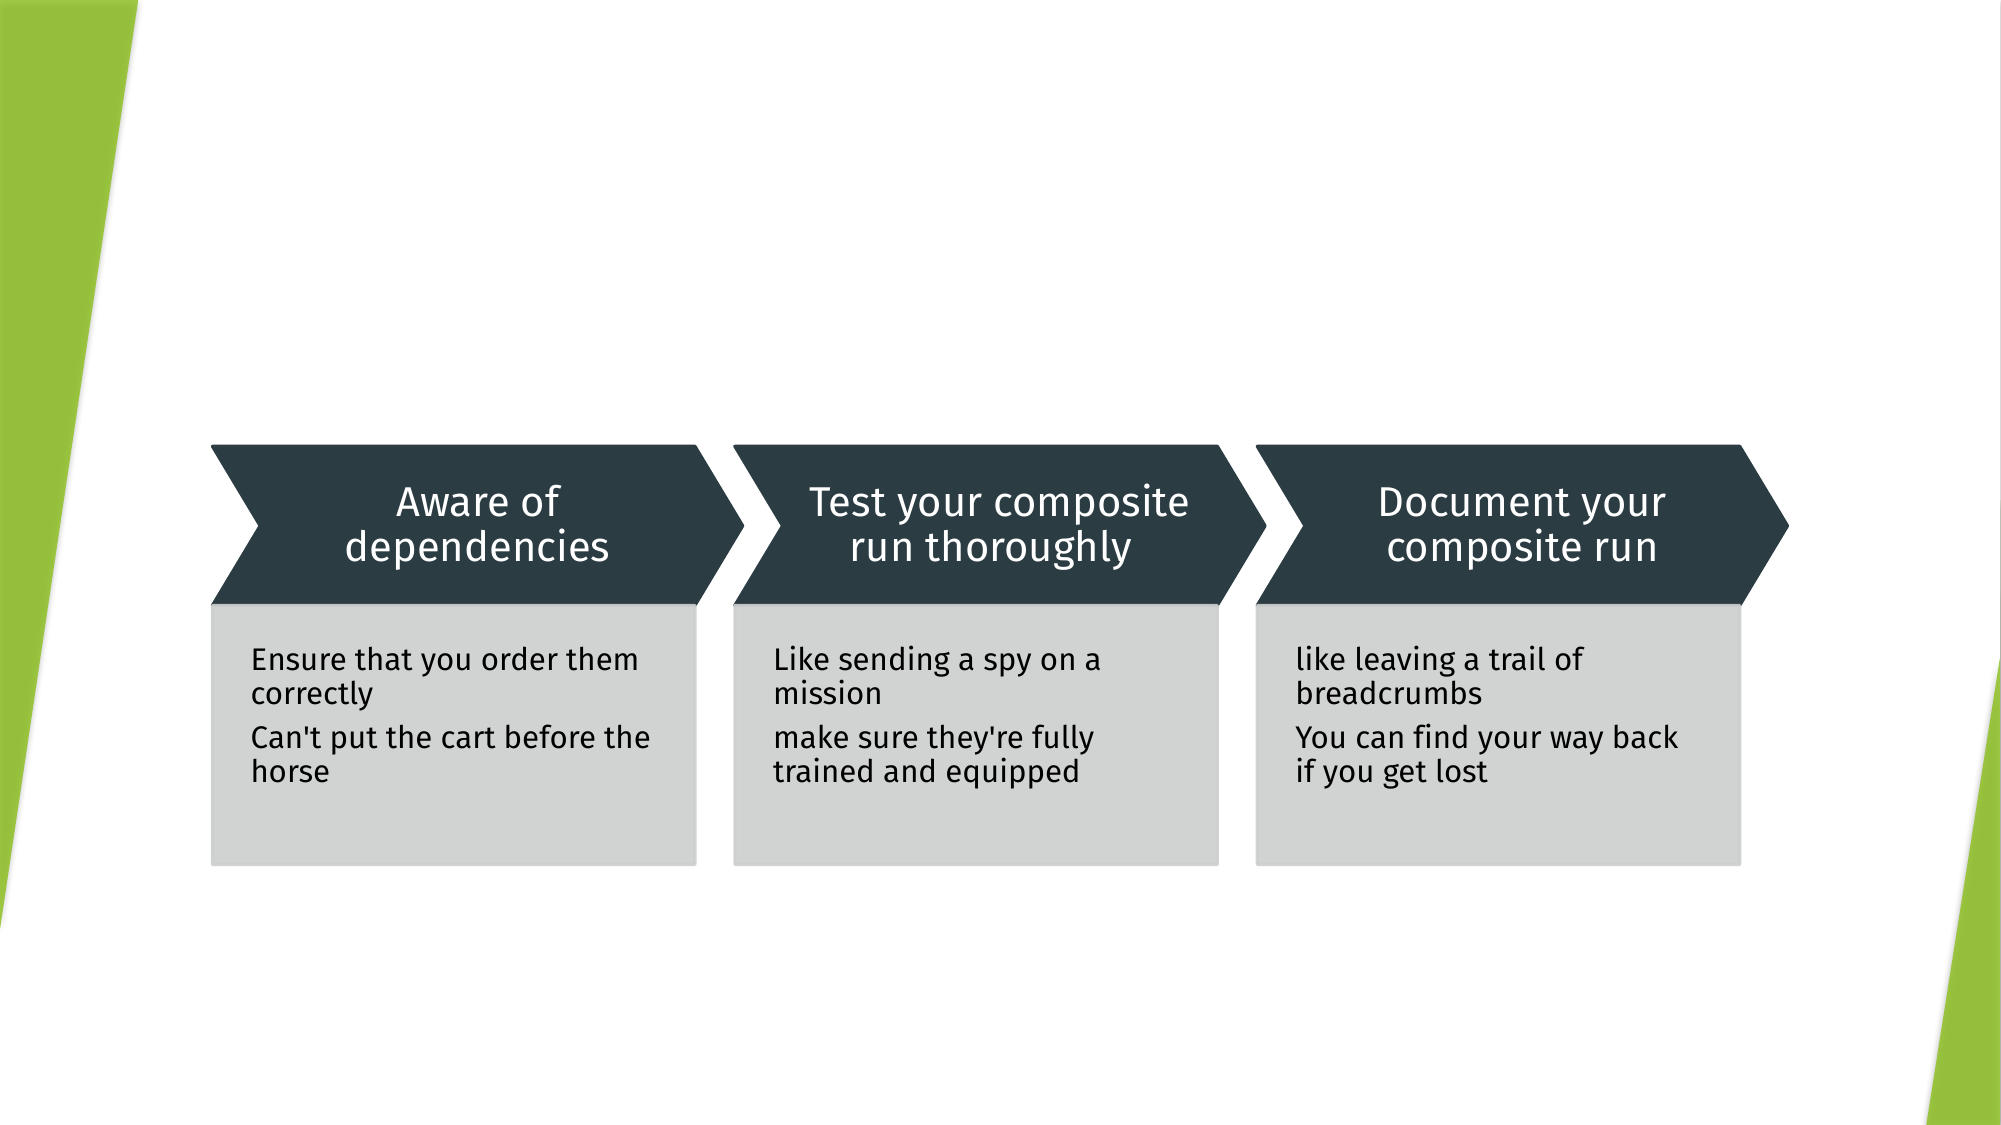

Aware of dependencies
Ensure that you order them correctly
Can't put the cart before the horse
Test your composite run thoroughly
Like sending a spy on a mission
make sure they're fully trained and equipped
Document your composite run
like leaving a trail of breadcrumbs
You can find your way back if you get lost